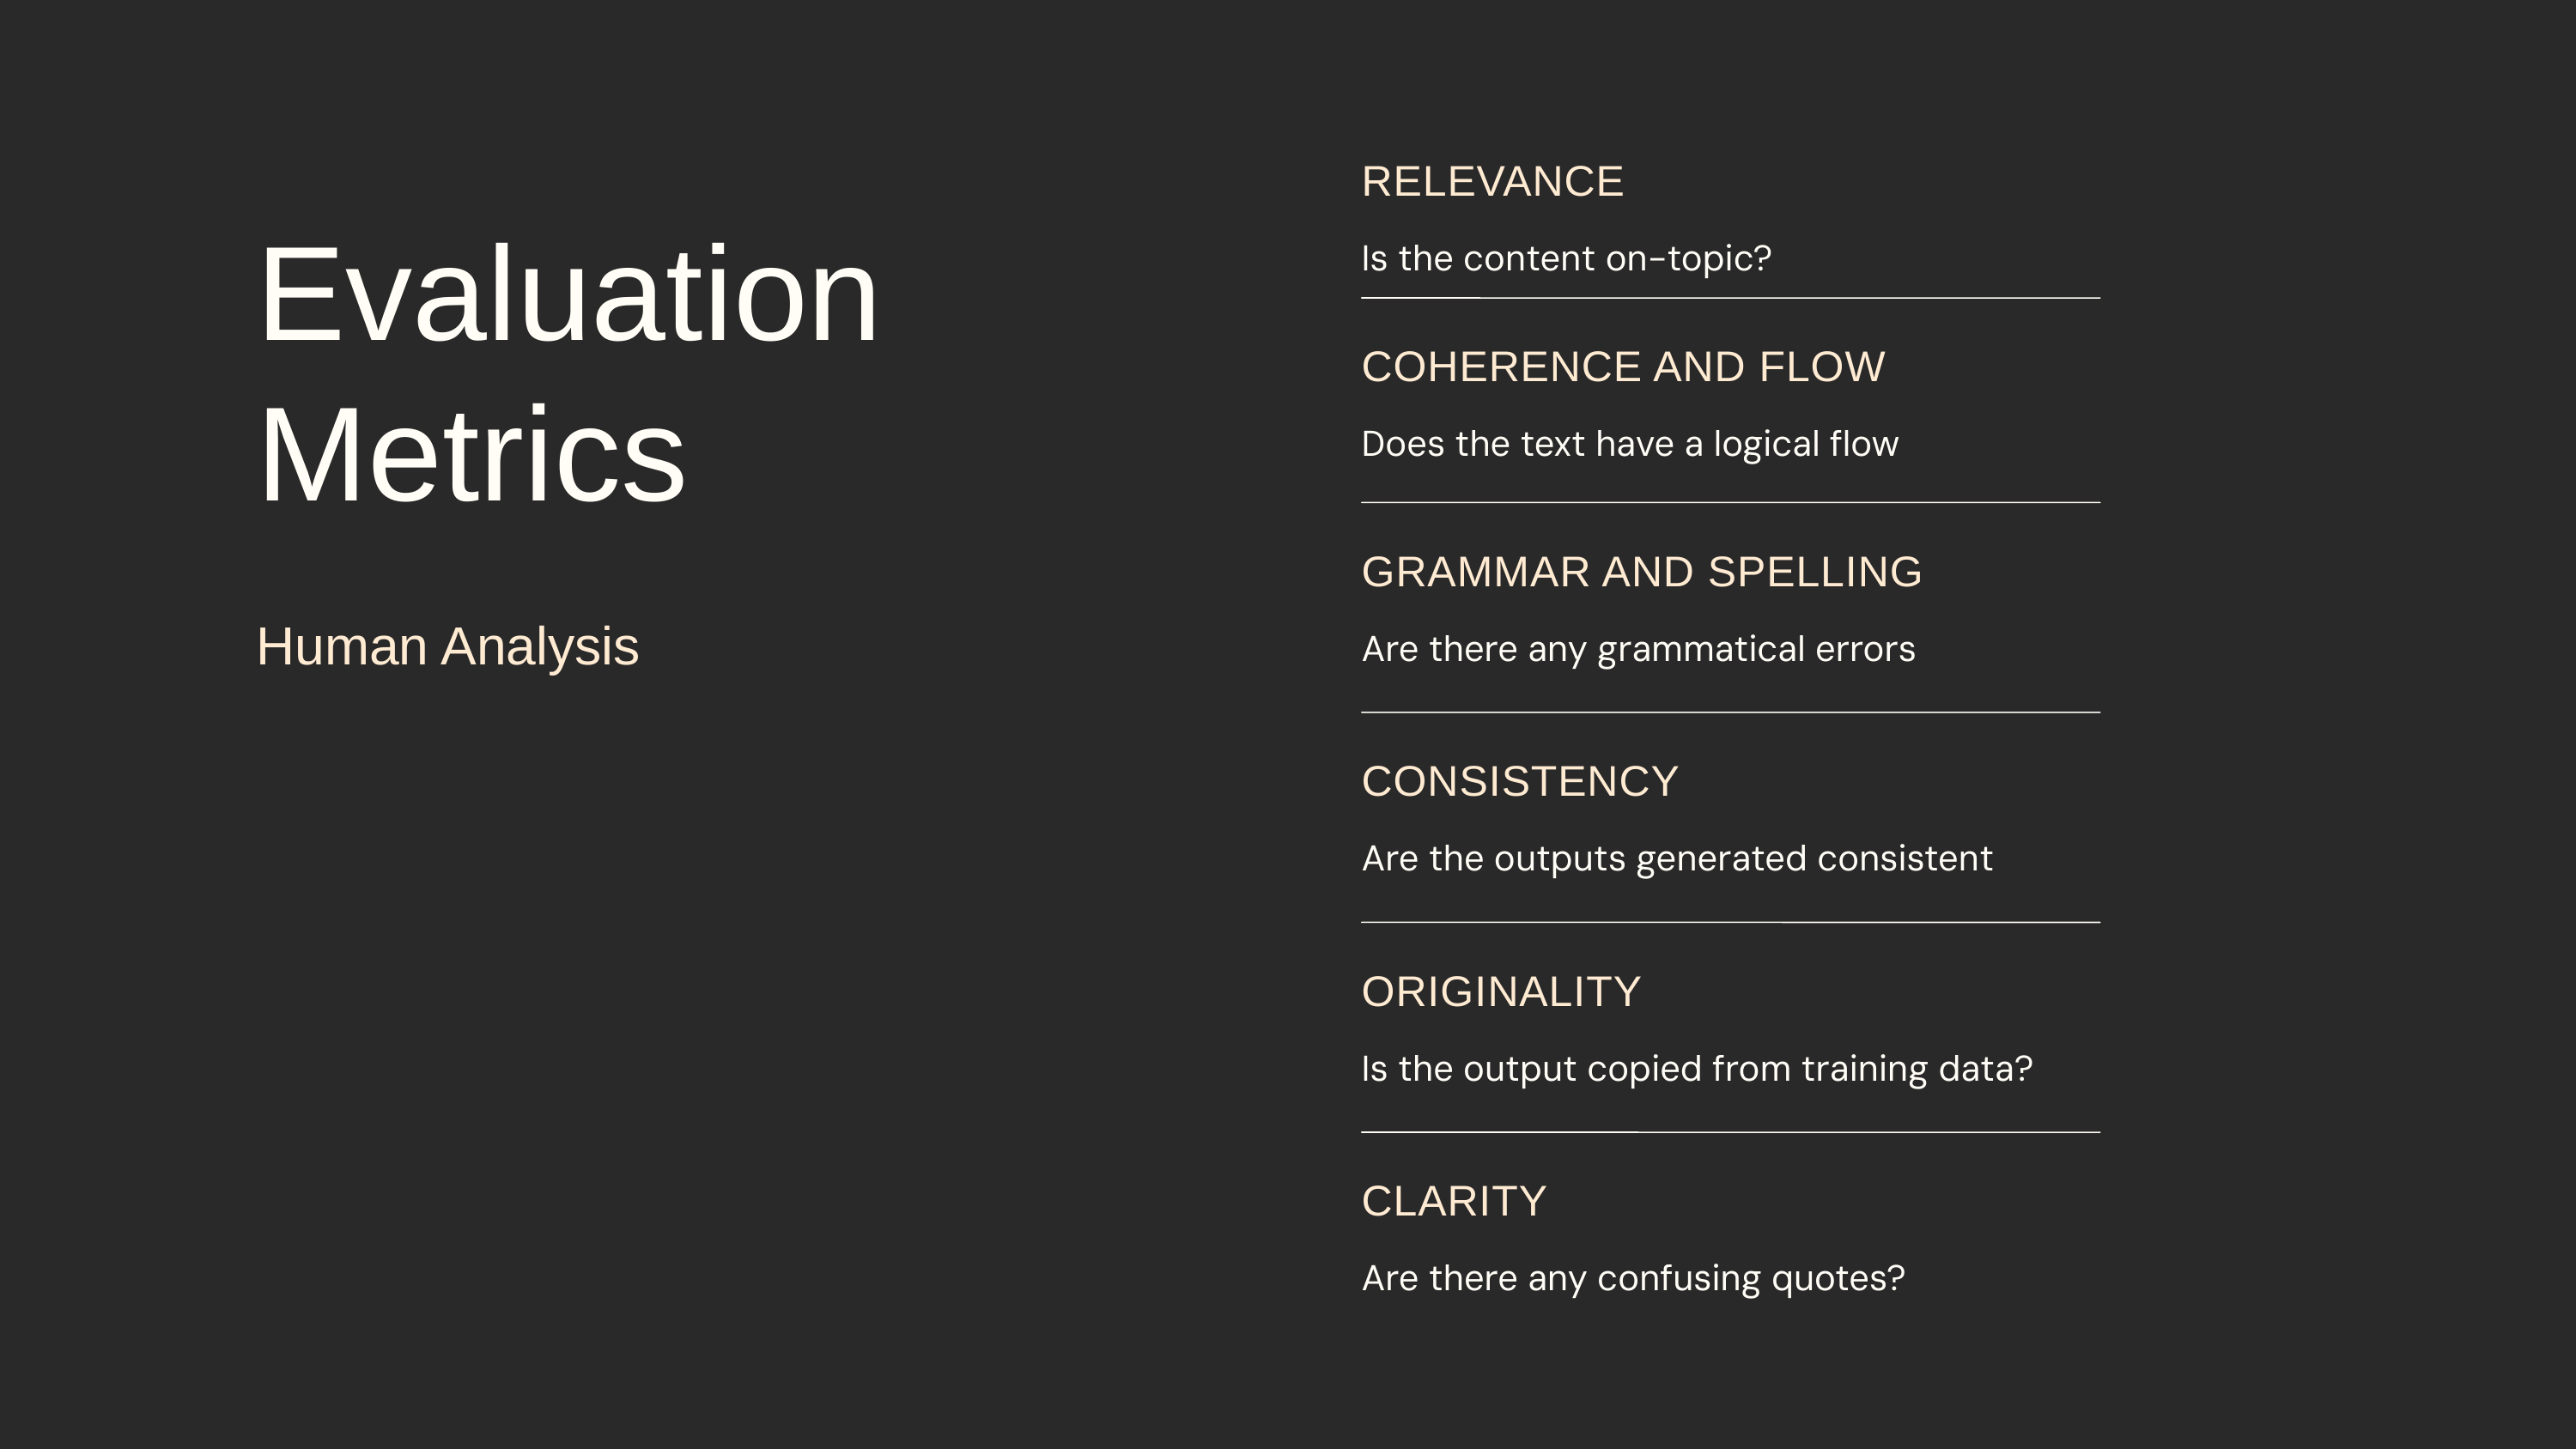

RELEVANCE
Is the content on-topic?
Evaluation Metrics
Human Analysis

COHERENCE AND FLOW
Does the text have a logical flow

GRAMMAR AND SPELLING
Are there any grammatical errors

CONSISTENCY
Are the outputs generated consistent

ORIGINALITY
Is the output copied from training data?

CLARITY
Are there any confusing quotes?